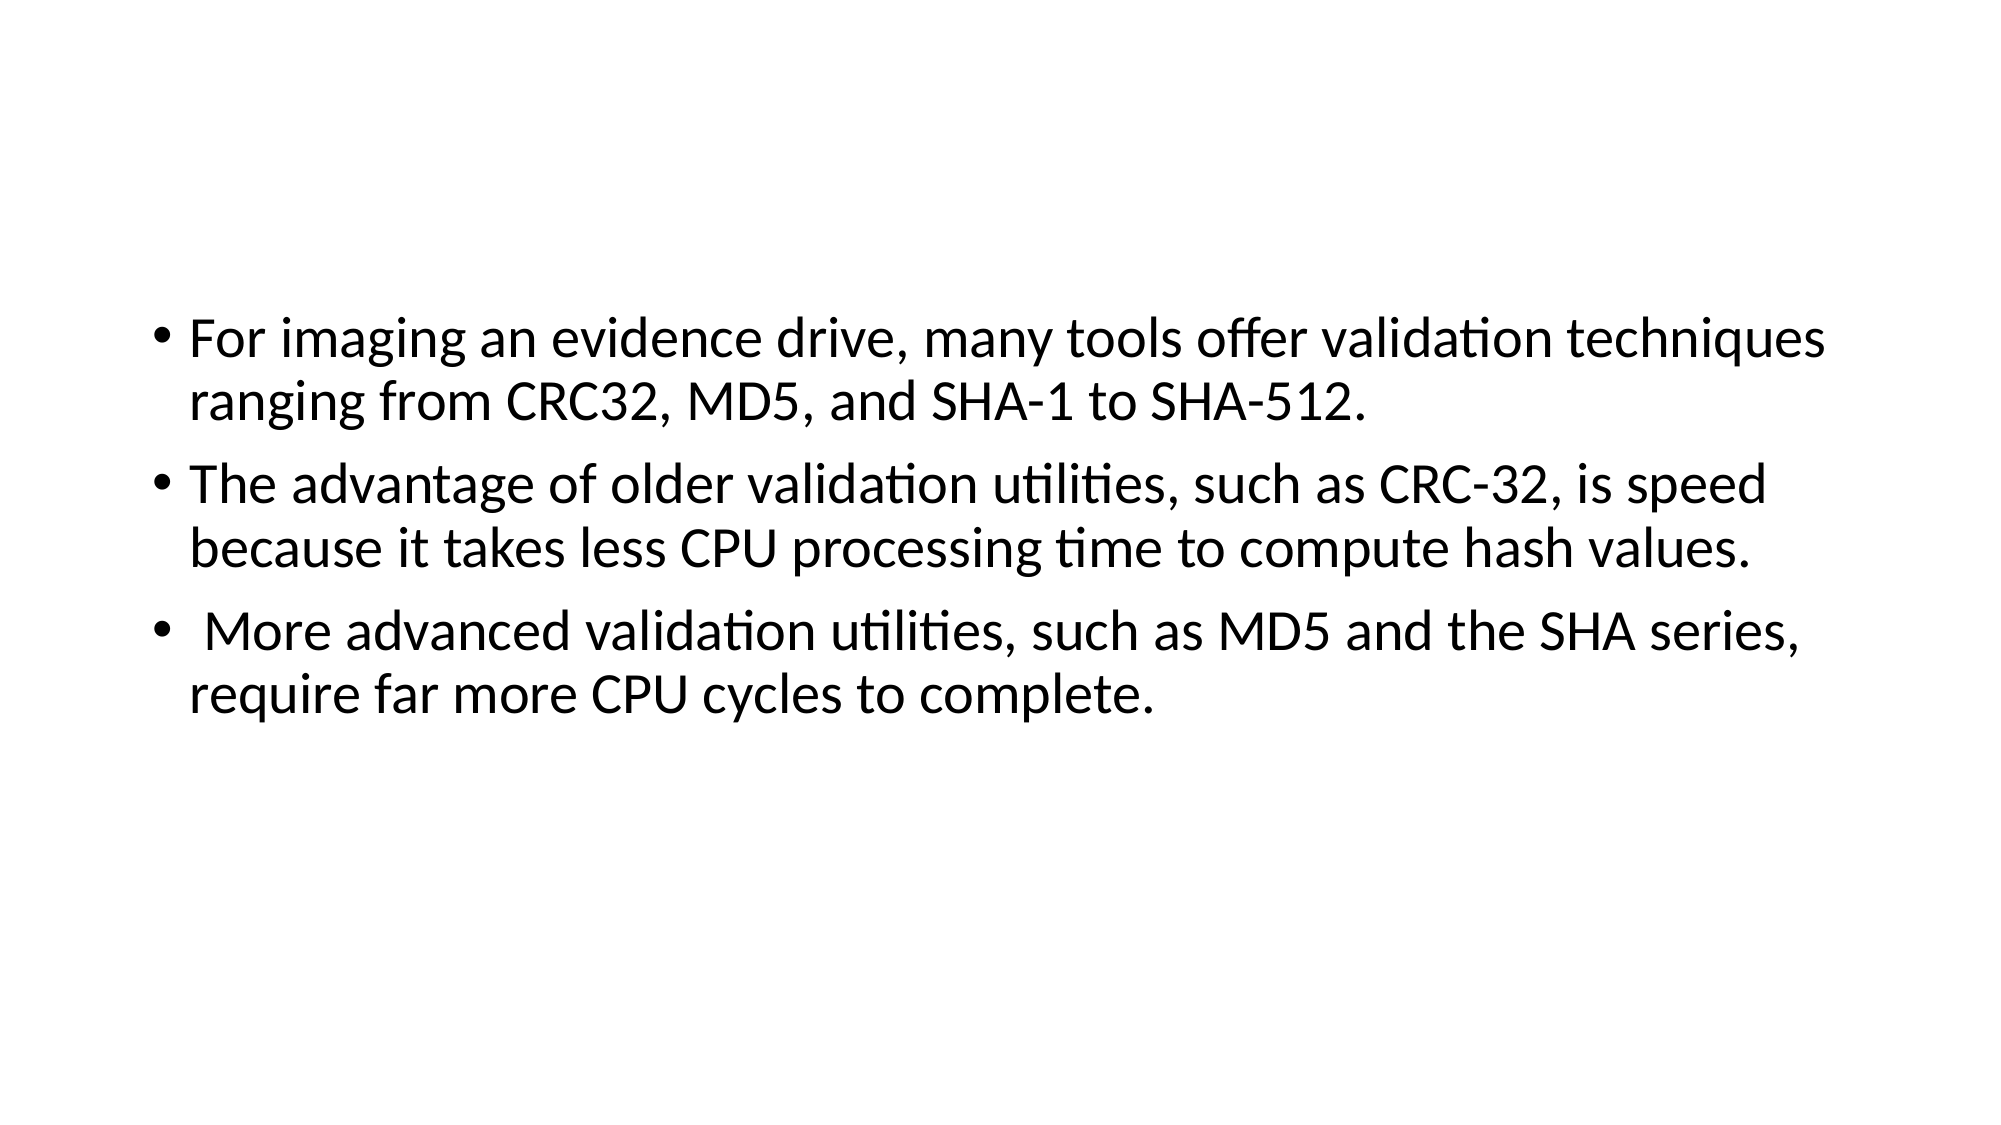

#
For imaging an evidence drive, many tools offer validation techniques ranging from CRC32, MD5, and SHA-1 to SHA-512.
The advantage of older validation utilities, such as CRC-32, is speed because it takes less CPU processing time to compute hash values.
 More advanced validation utilities, such as MD5 and the SHA series, require far more CPU cycles to complete.